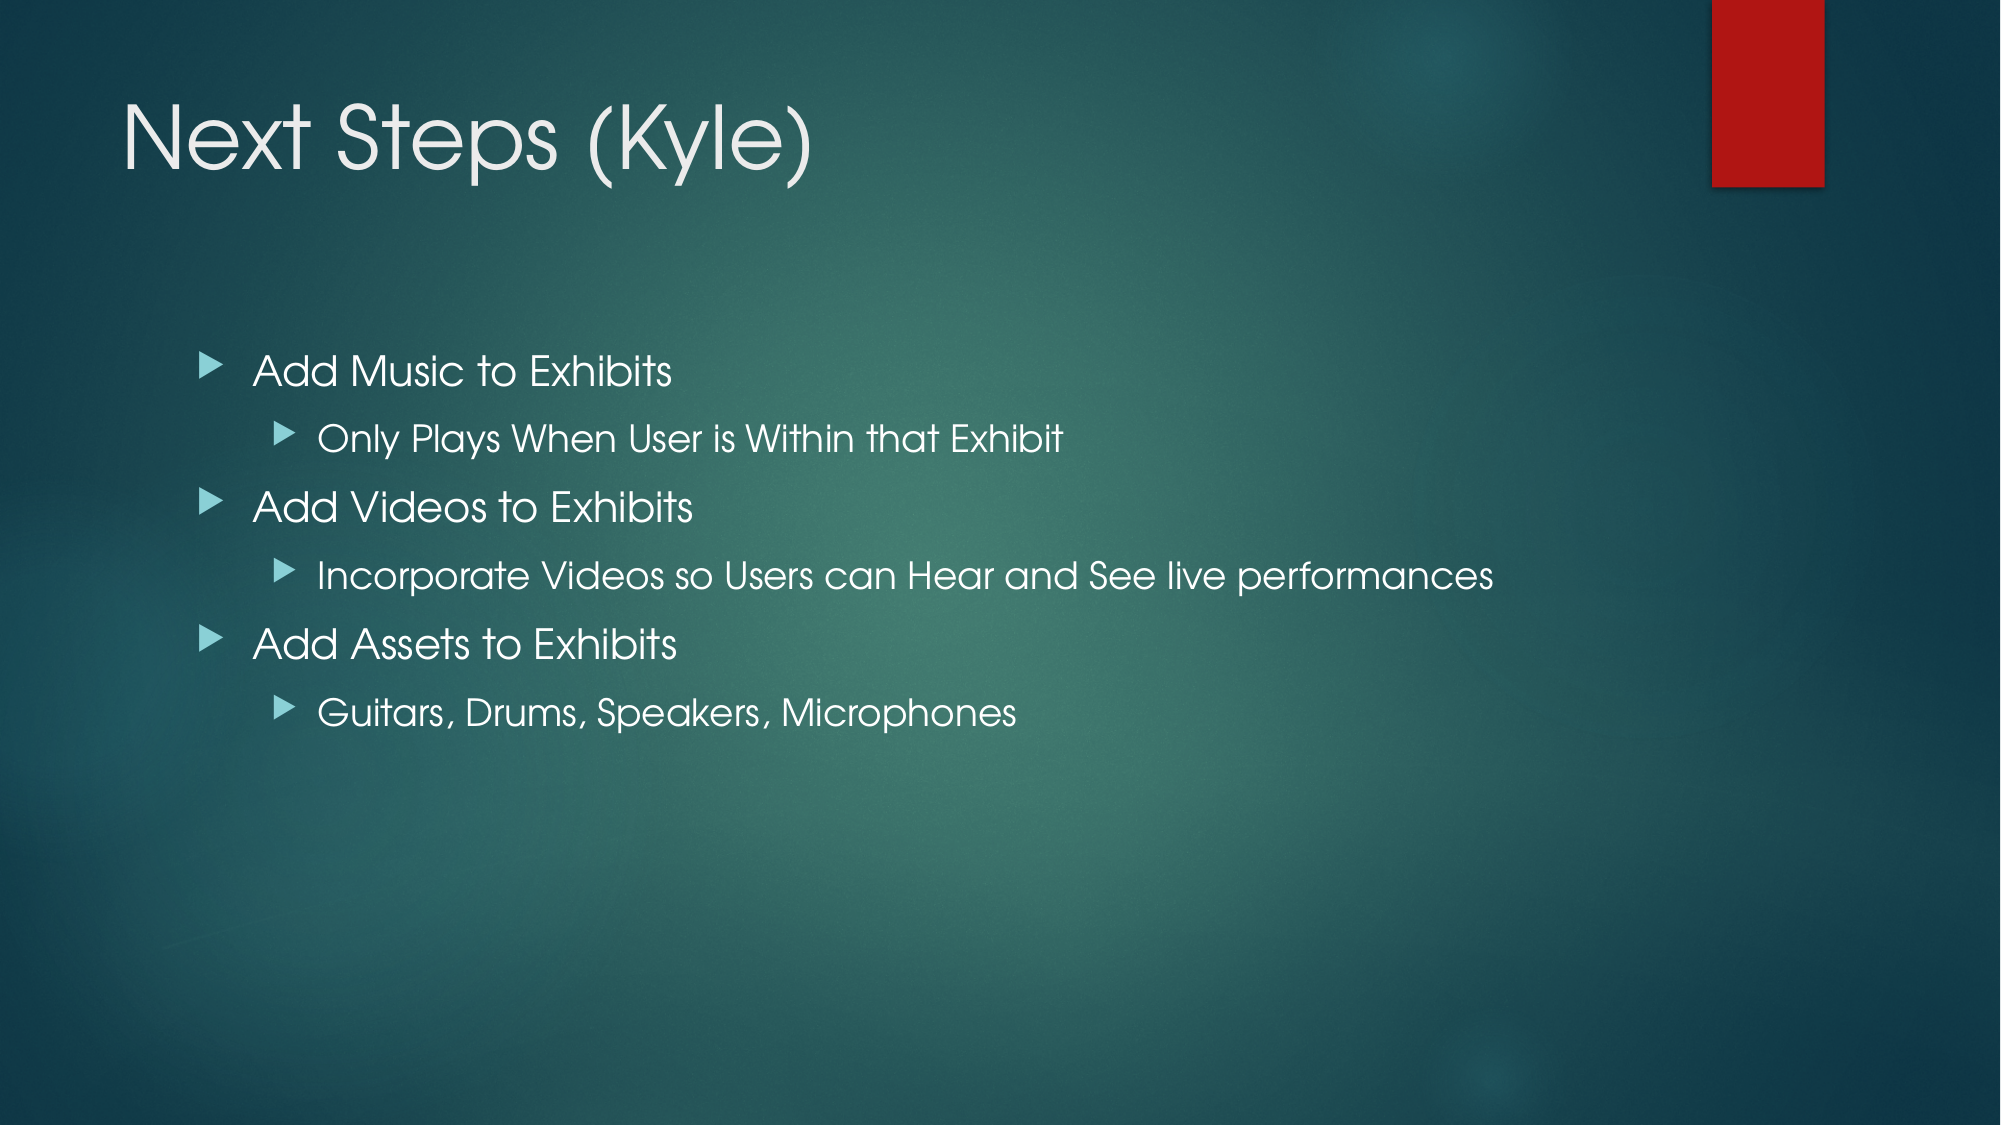

# Next Steps (Kyle)
Add Music to Exhibits
Only Plays When User is Within that Exhibit
Add Videos to Exhibits
Incorporate Videos so Users can Hear and See live performances
Add Assets to Exhibits
Guitars, Drums, Speakers, Microphones